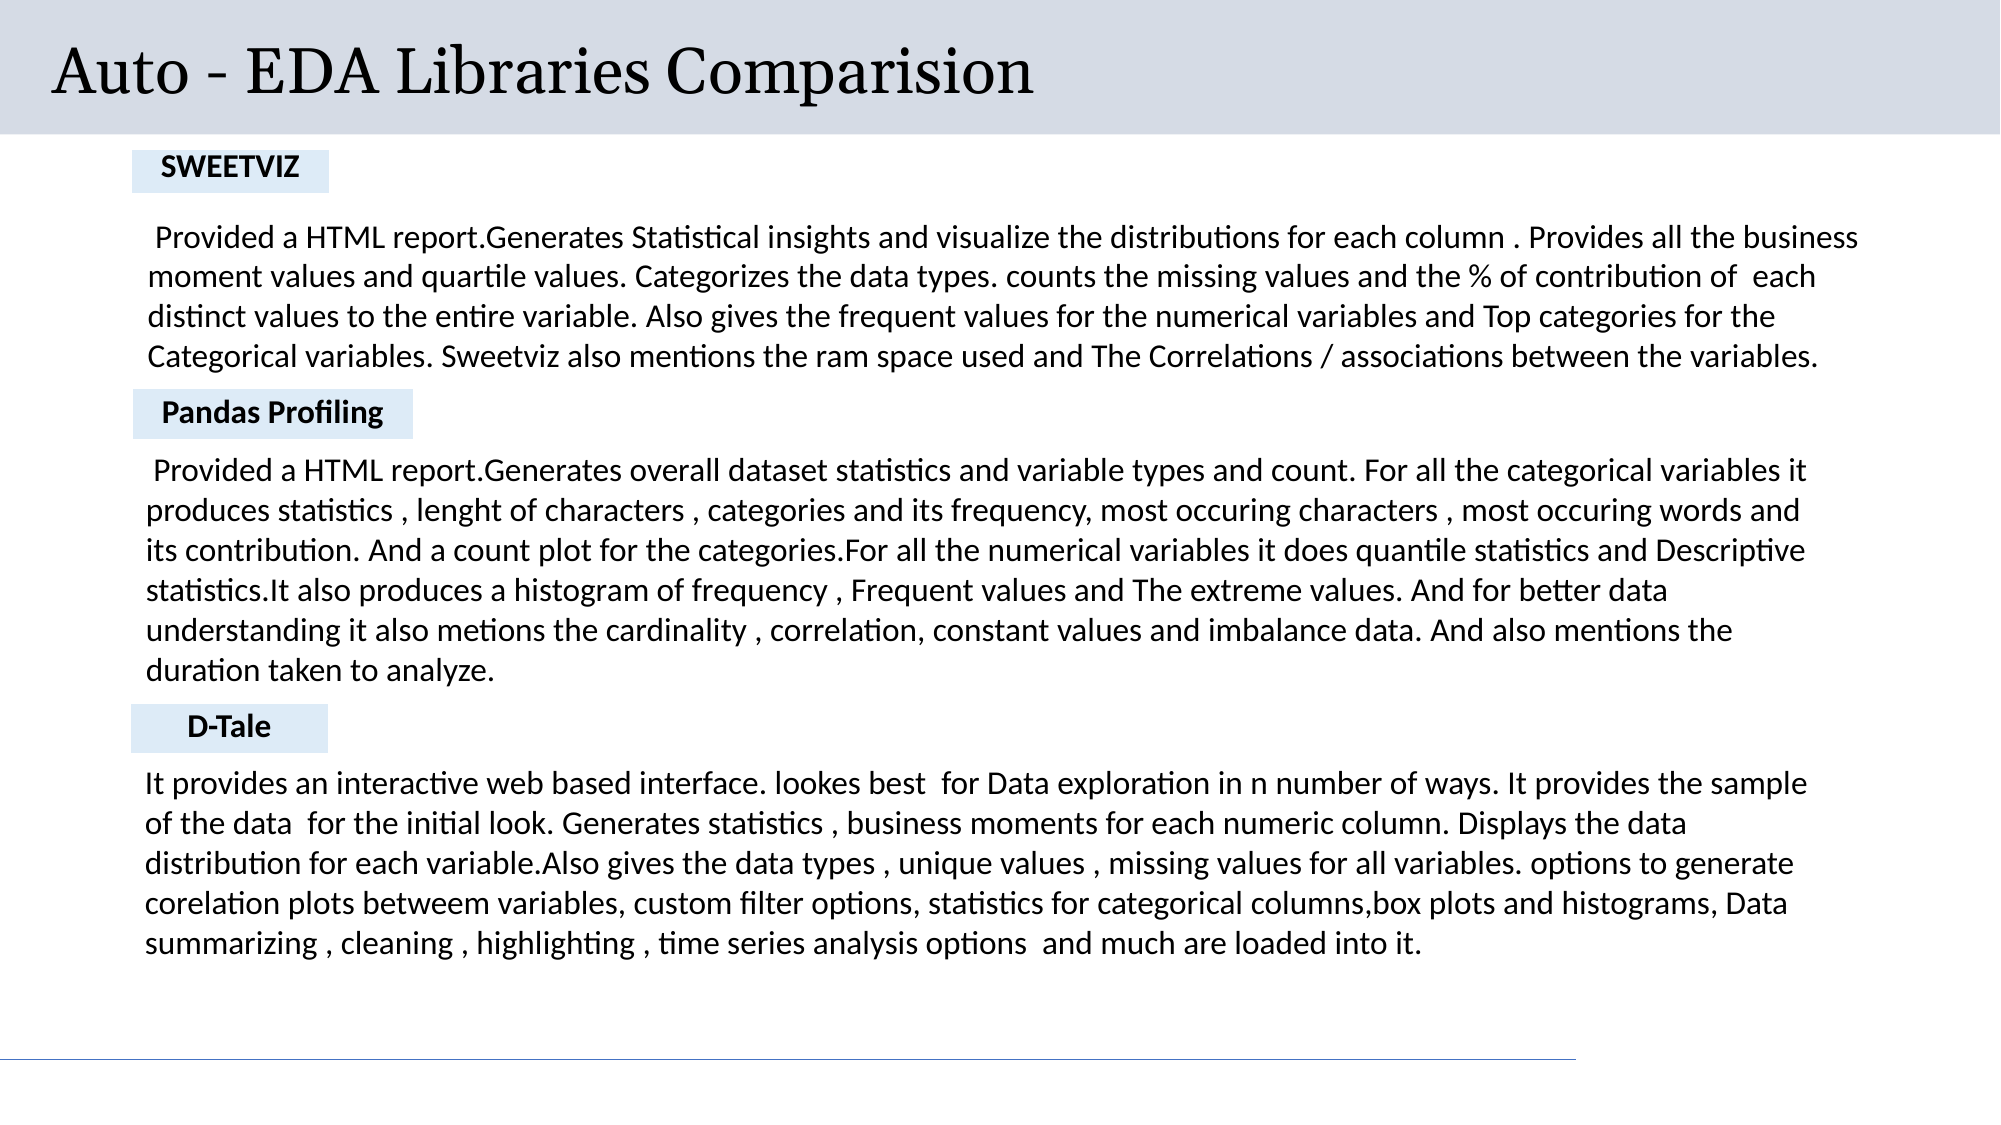

# Auto - EDA Libraries Comparision
| SWEETVIZ |
| --- |
 Provided a HTML report.Generates Statistical insights and visualize the distributions for each column . Provides all the business moment values and quartile values. Categorizes the data types. counts the missing values and the % of contribution of  each distinct values to the entire variable. Also gives the frequent values for the numerical variables and Top categories for the Categorical variables. Sweetviz also mentions the ram space used and The Correlations / associations between the variables.
| Pandas Profiling |
| --- |
 Provided a HTML report.Generates overall dataset statistics and variable types and count. For all the categorical variables it produces statistics , lenght of characters , categories and its frequency, most occuring characters , most occuring words and its contribution. And a count plot for the categories.For all the numerical variables it does quantile statistics and Descriptive statistics.It also produces a histogram of frequency , Frequent values and The extreme values. And for better data understanding it also metions the cardinality , correlation, constant values and imbalance data. And also mentions the duration taken to analyze.
| D-Tale |
| --- |
It provides an interactive web based interface. lookes best  for Data exploration in n number of ways. It provides the sample of the data  for the initial look. Generates statistics , business moments for each numeric column. Displays the data distribution for each variable.Also gives the data types , unique values , missing values for all variables. options to generate corelation plots betweem variables, custom filter options, statistics for categorical columns,box plots and histograms, Data summarizing , cleaning , highlighting , time series analysis options  and much are loaded into it.